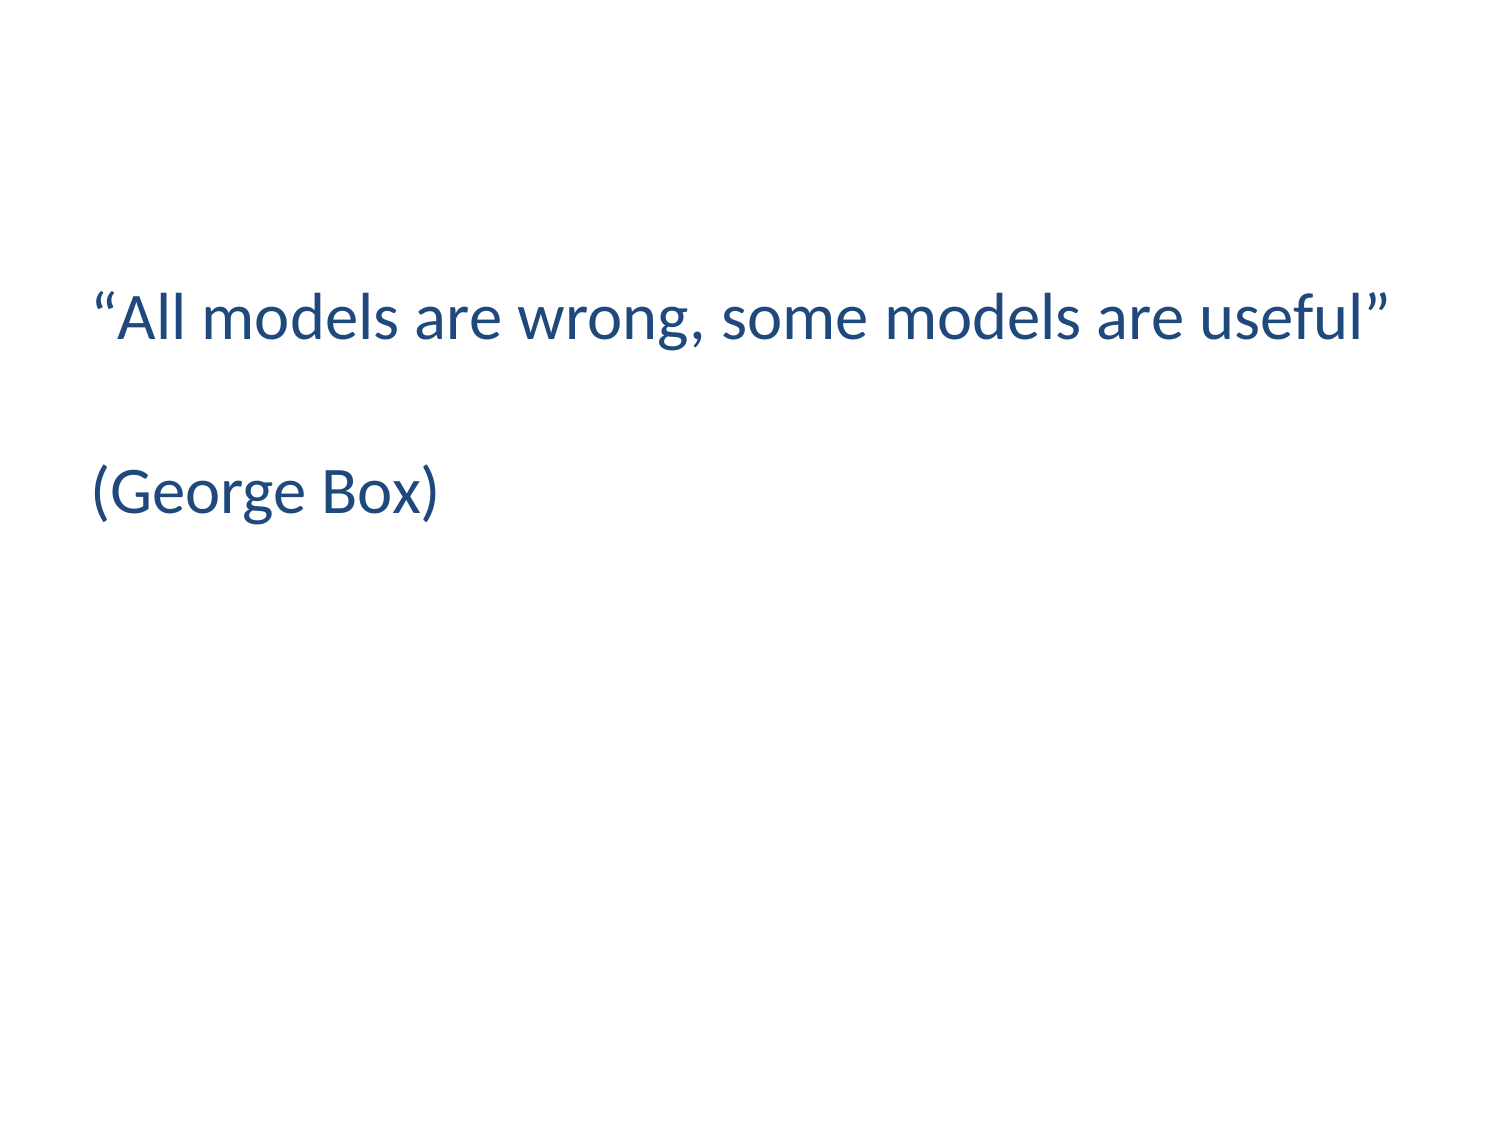

#

“All models are wrong, some models are useful”
(George Box)